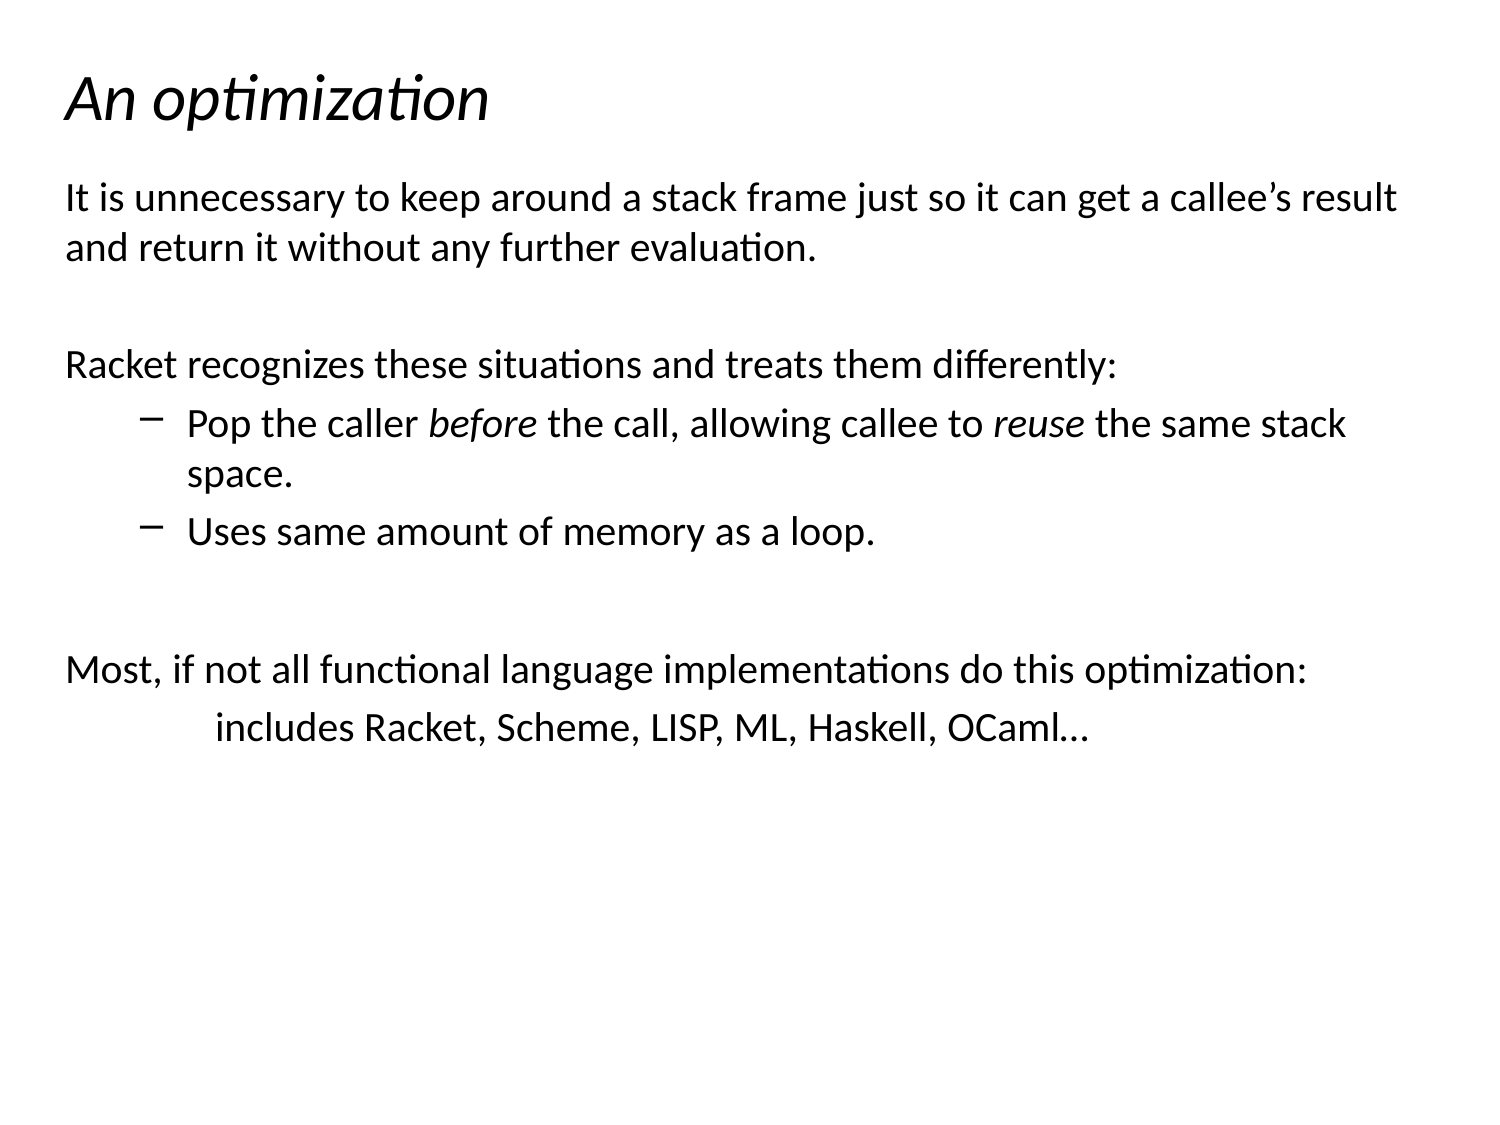

# An optimization
It is unnecessary to keep around a stack frame just so it can get a callee’s result and return it without any further evaluation.

Racket recognizes these situations and treats them differently:
Pop the caller before the call, allowing callee to reuse the same stack space.
Uses same amount of memory as a loop.

Most, if not all functional language implementations do this optimization:
	includes Racket, Scheme, LISP, ML, Haskell, OCaml…